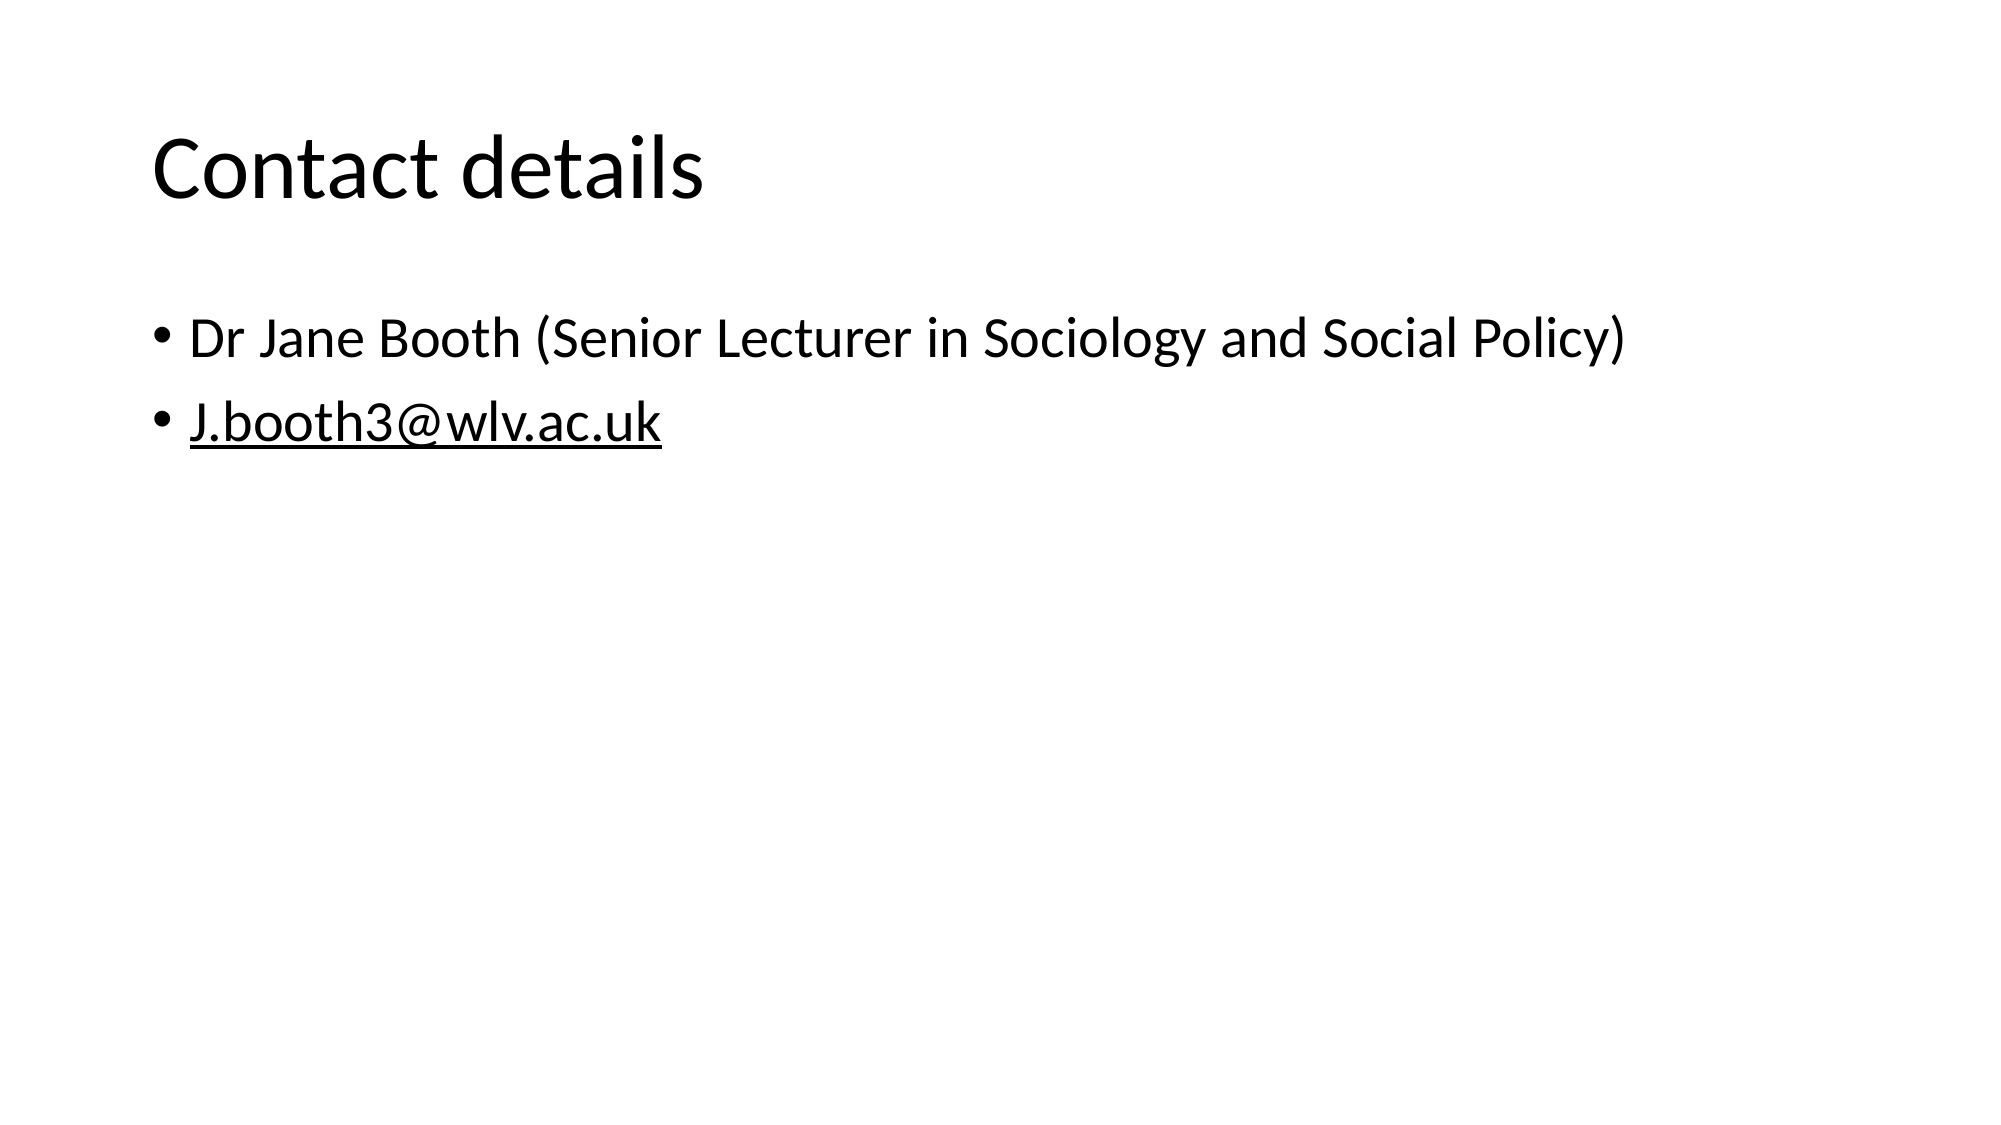

# Contact details
Dr Jane Booth (Senior Lecturer in Sociology and Social Policy)
J.booth3@wlv.ac.uk